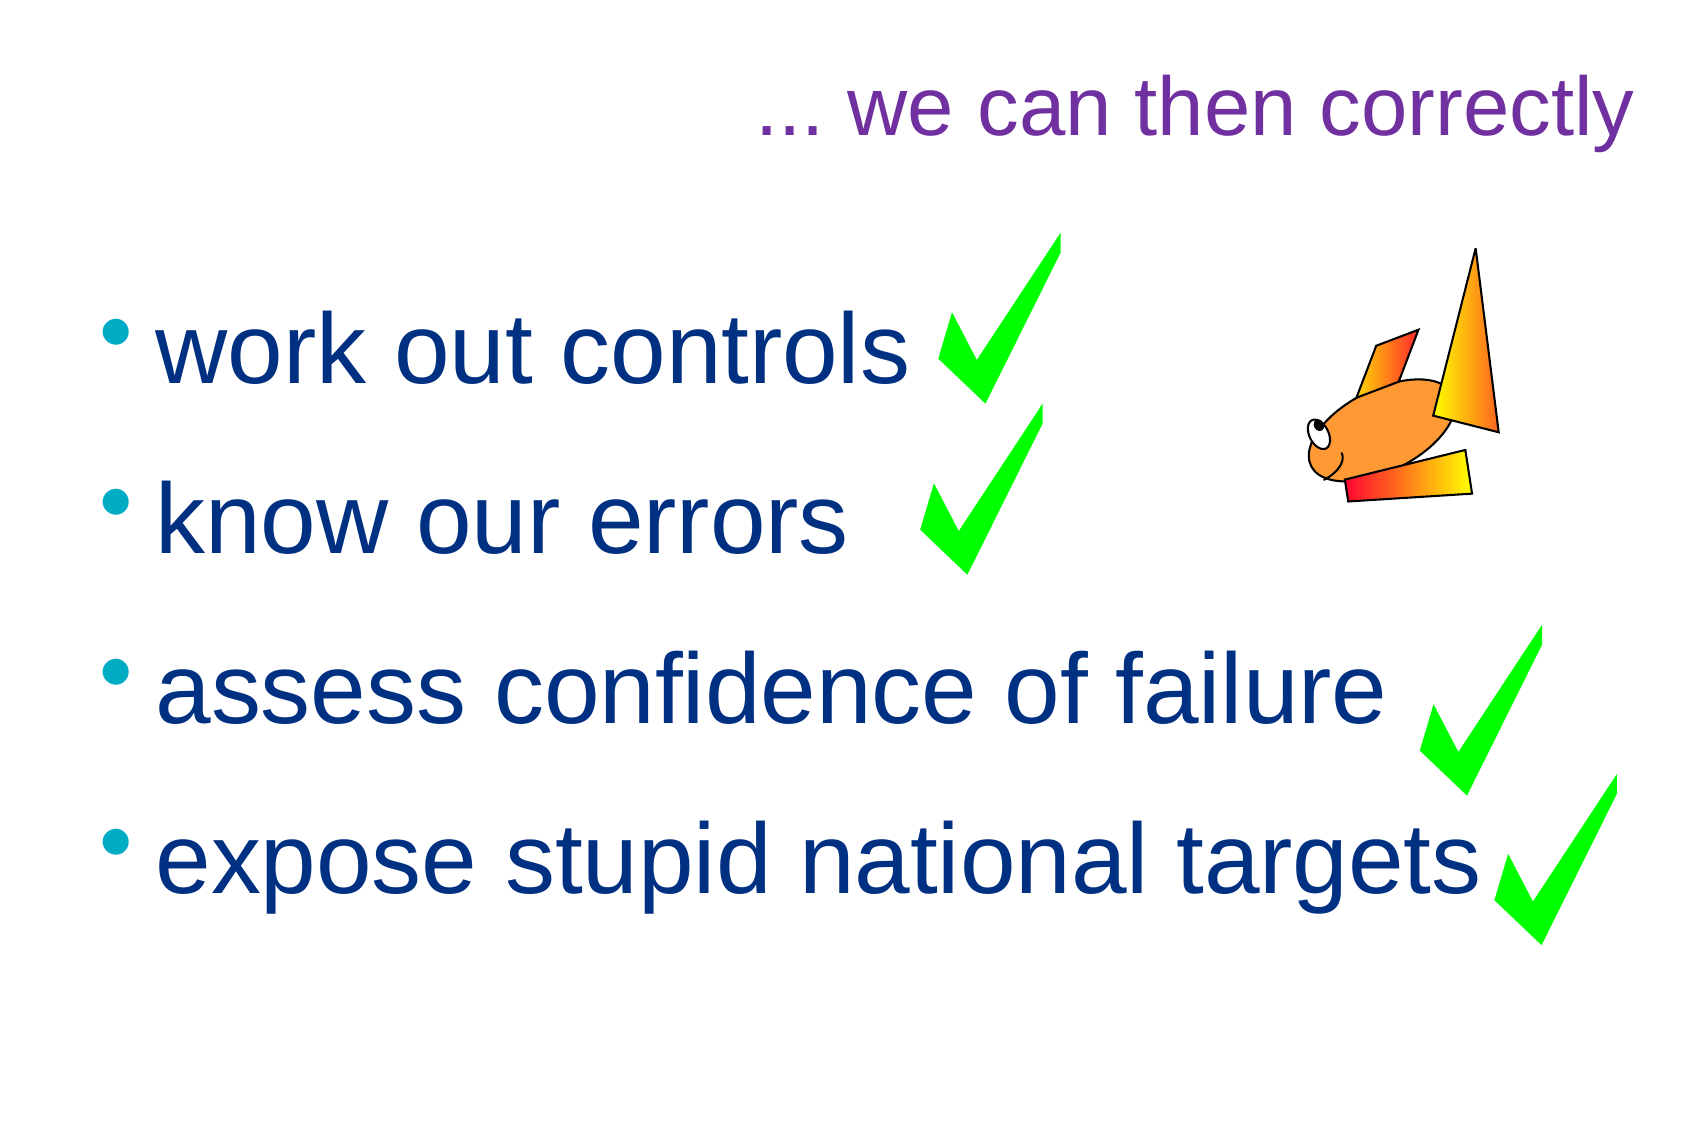

# ... we can then correctly

work out controls
know our errors
assess confidence of failure
expose stupid national targets